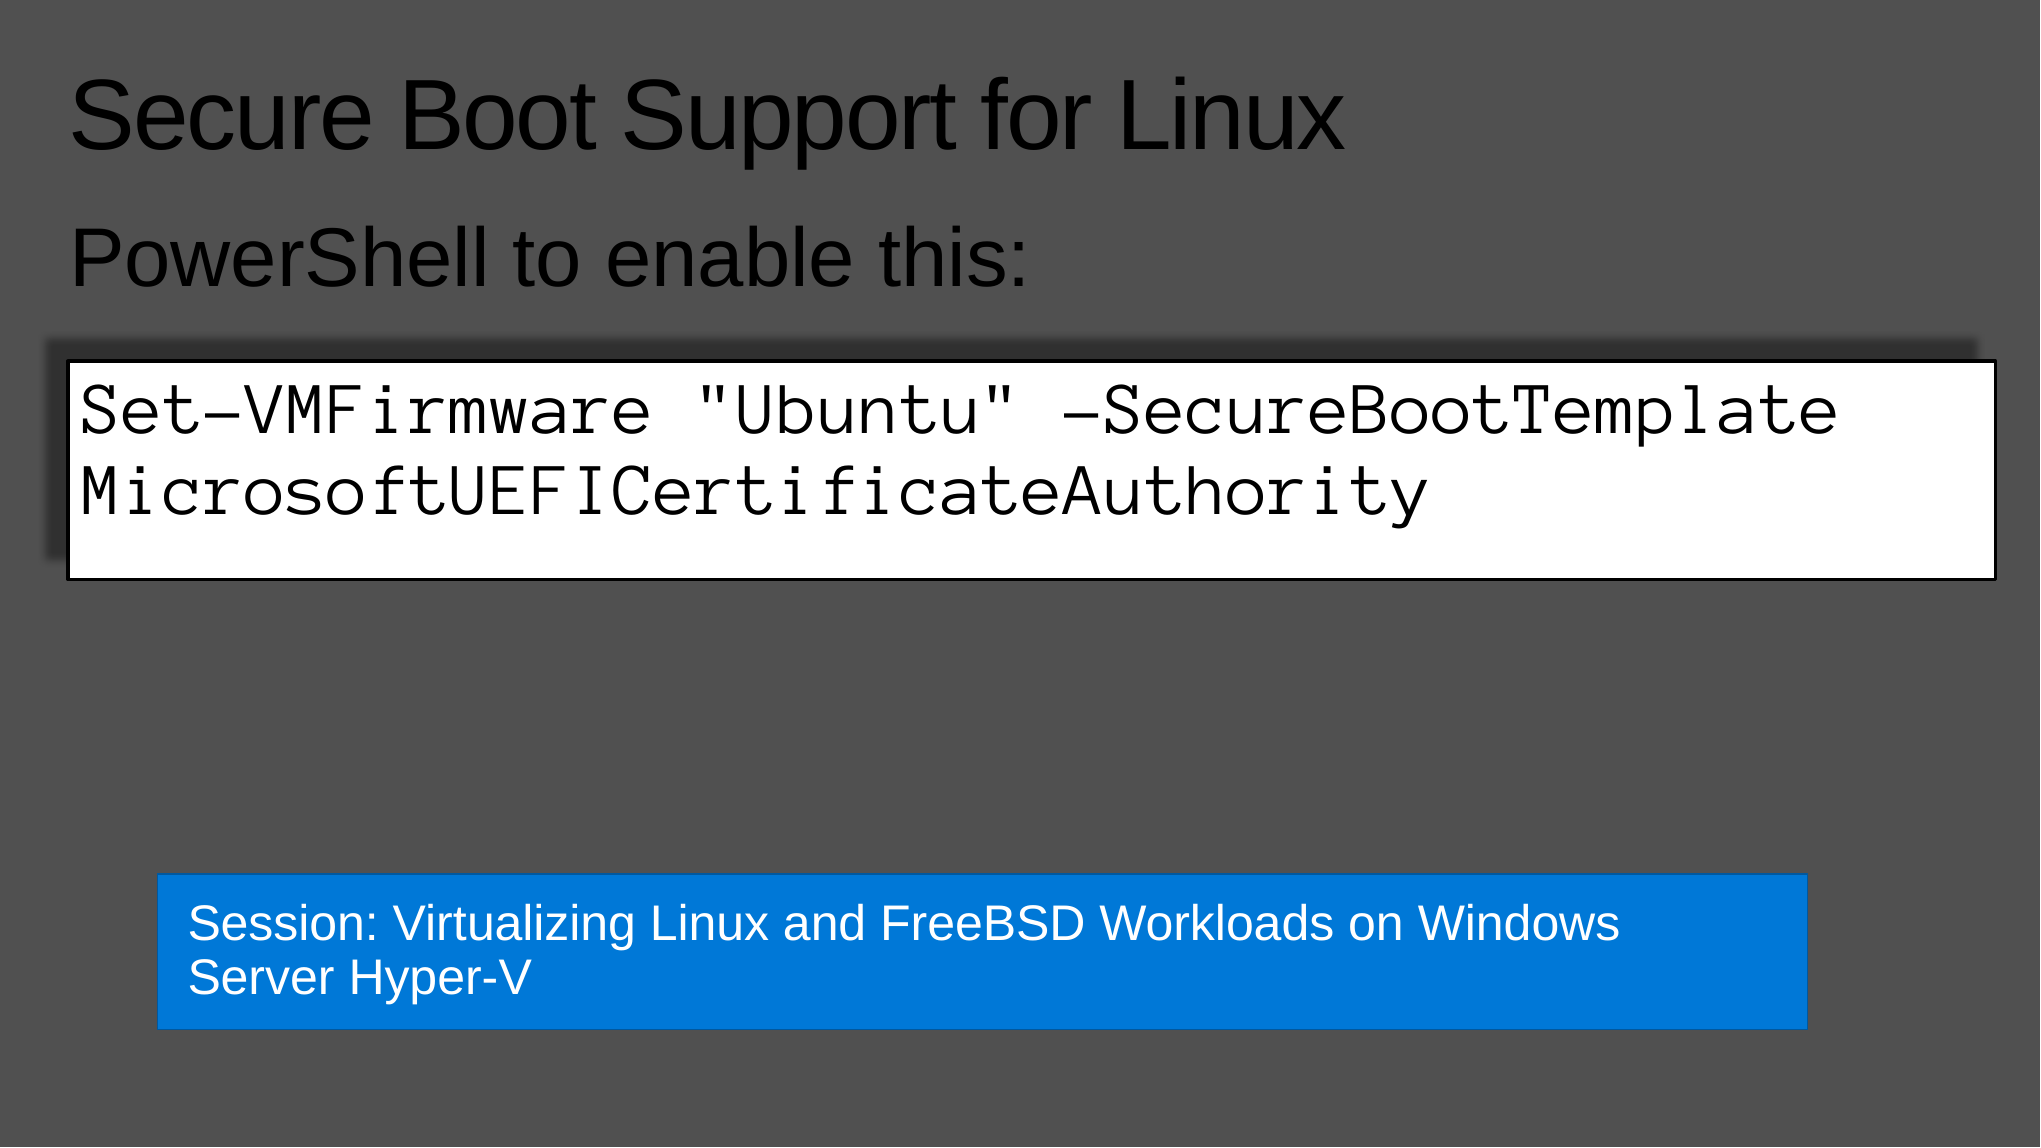

# Secure Boot Support for Linux
PowerShell to enable this:
Set-VMFirmware "Ubuntu" -SecureBootTemplate MicrosoftUEFICertificateAuthority
Session: Virtualizing Linux and FreeBSD Workloads on Windows Server Hyper-V